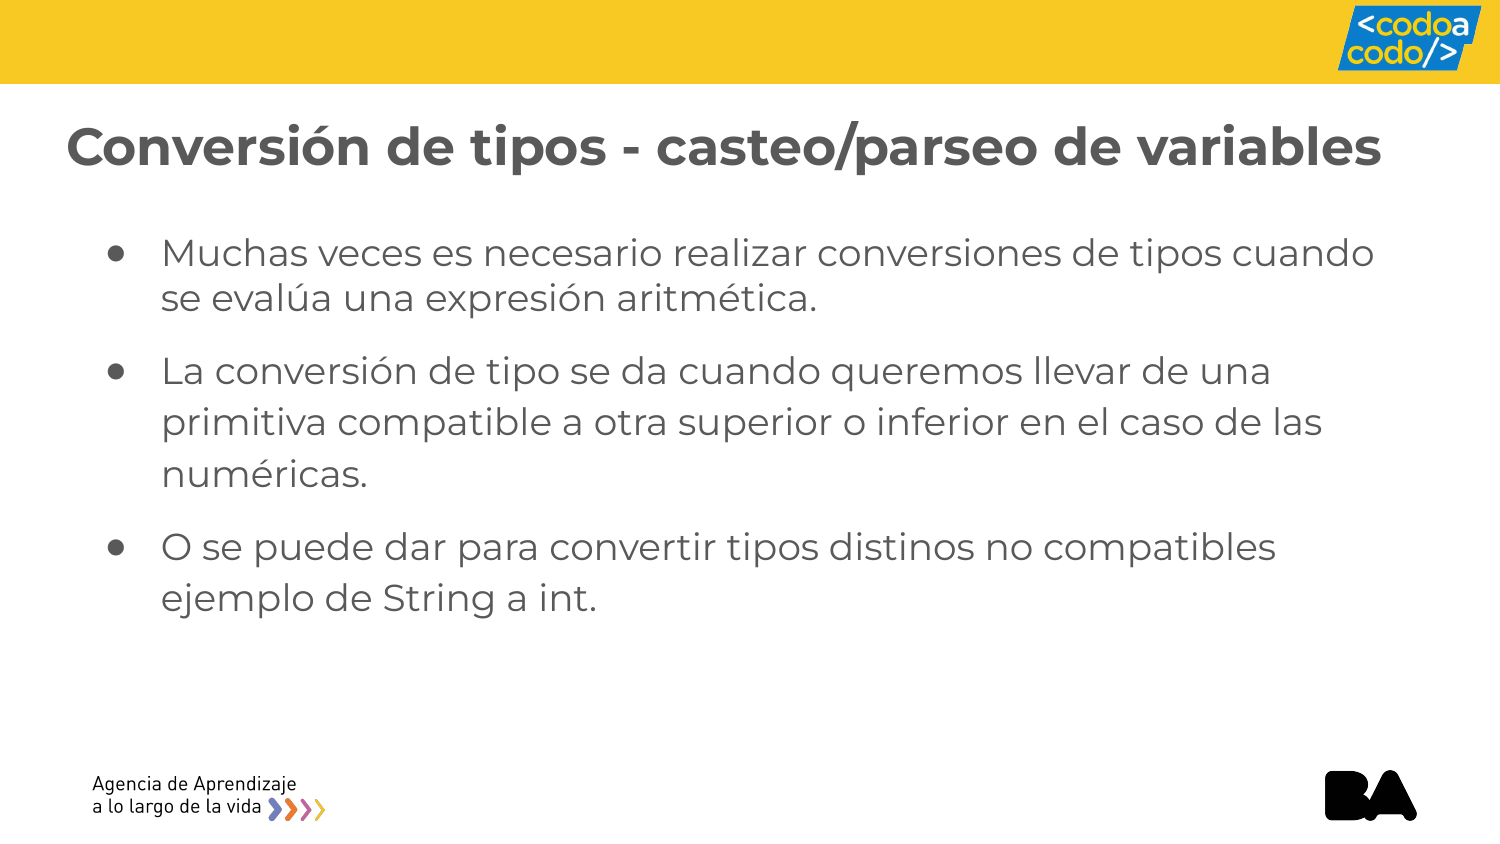

# Conversión de tipos - casteo/parseo de variables
Muchas veces es necesario realizar conversiones de tipos cuando se evalúa una expresión aritmética.
La conversión de tipo se da cuando queremos llevar de una primitiva compatible a otra superior o inferior en el caso de las numéricas.
O se puede dar para convertir tipos distinos no compatibles ejemplo de String a int.